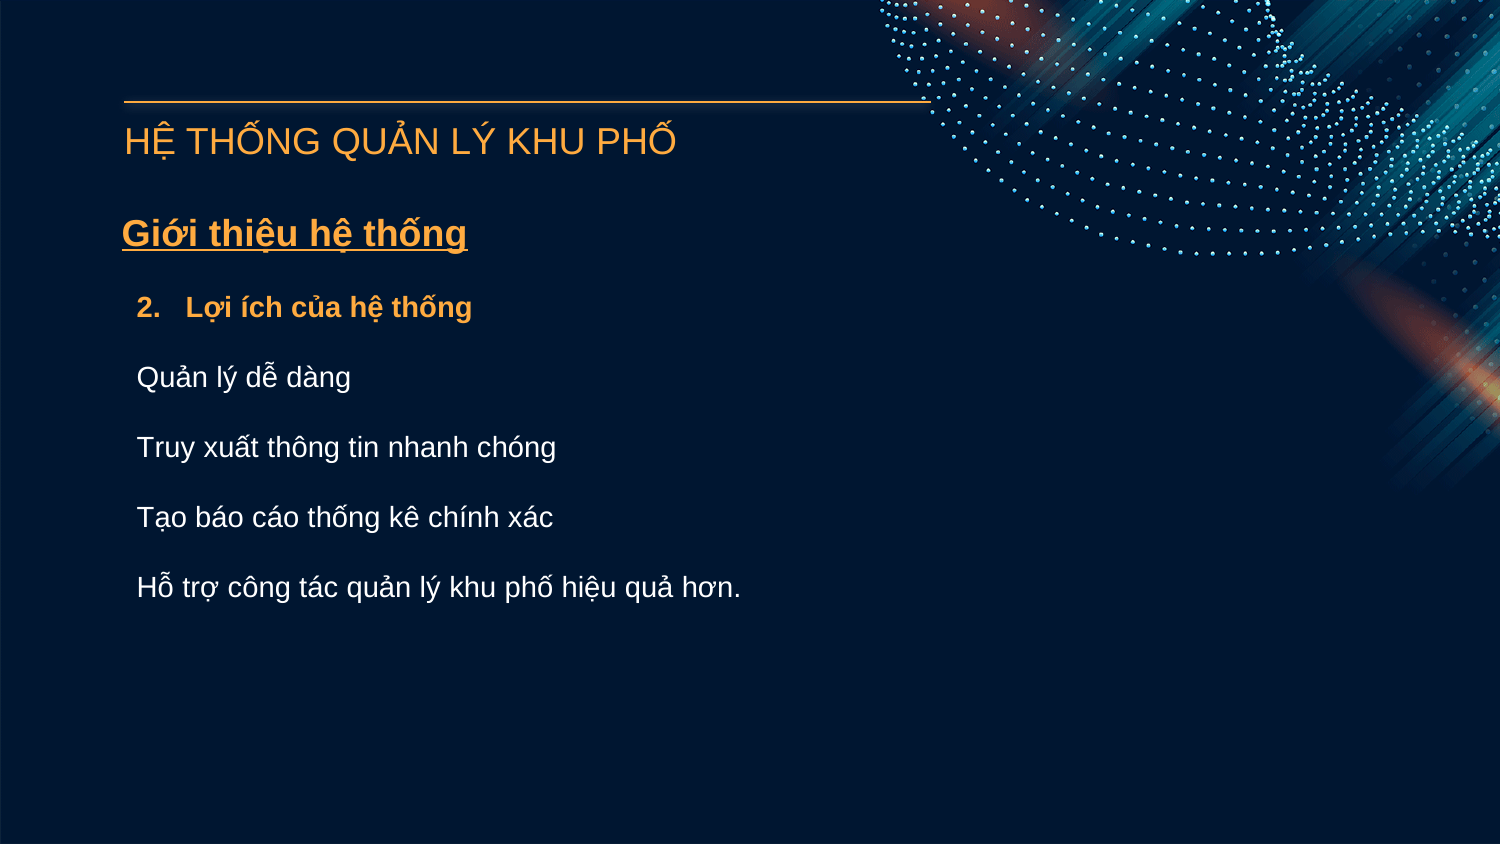

# HỆ THỐNG QUẢN LÝ KHU PHỐ
 Giới thiệu hệ thống

2.   Lợi ích của hệ thống

Quản lý dễ dàng

Truy xuất thông tin nhanh chóng

Tạo báo cáo thống kê chính xác

Hỗ trợ công tác quản lý khu phố hiệu quả hơn.